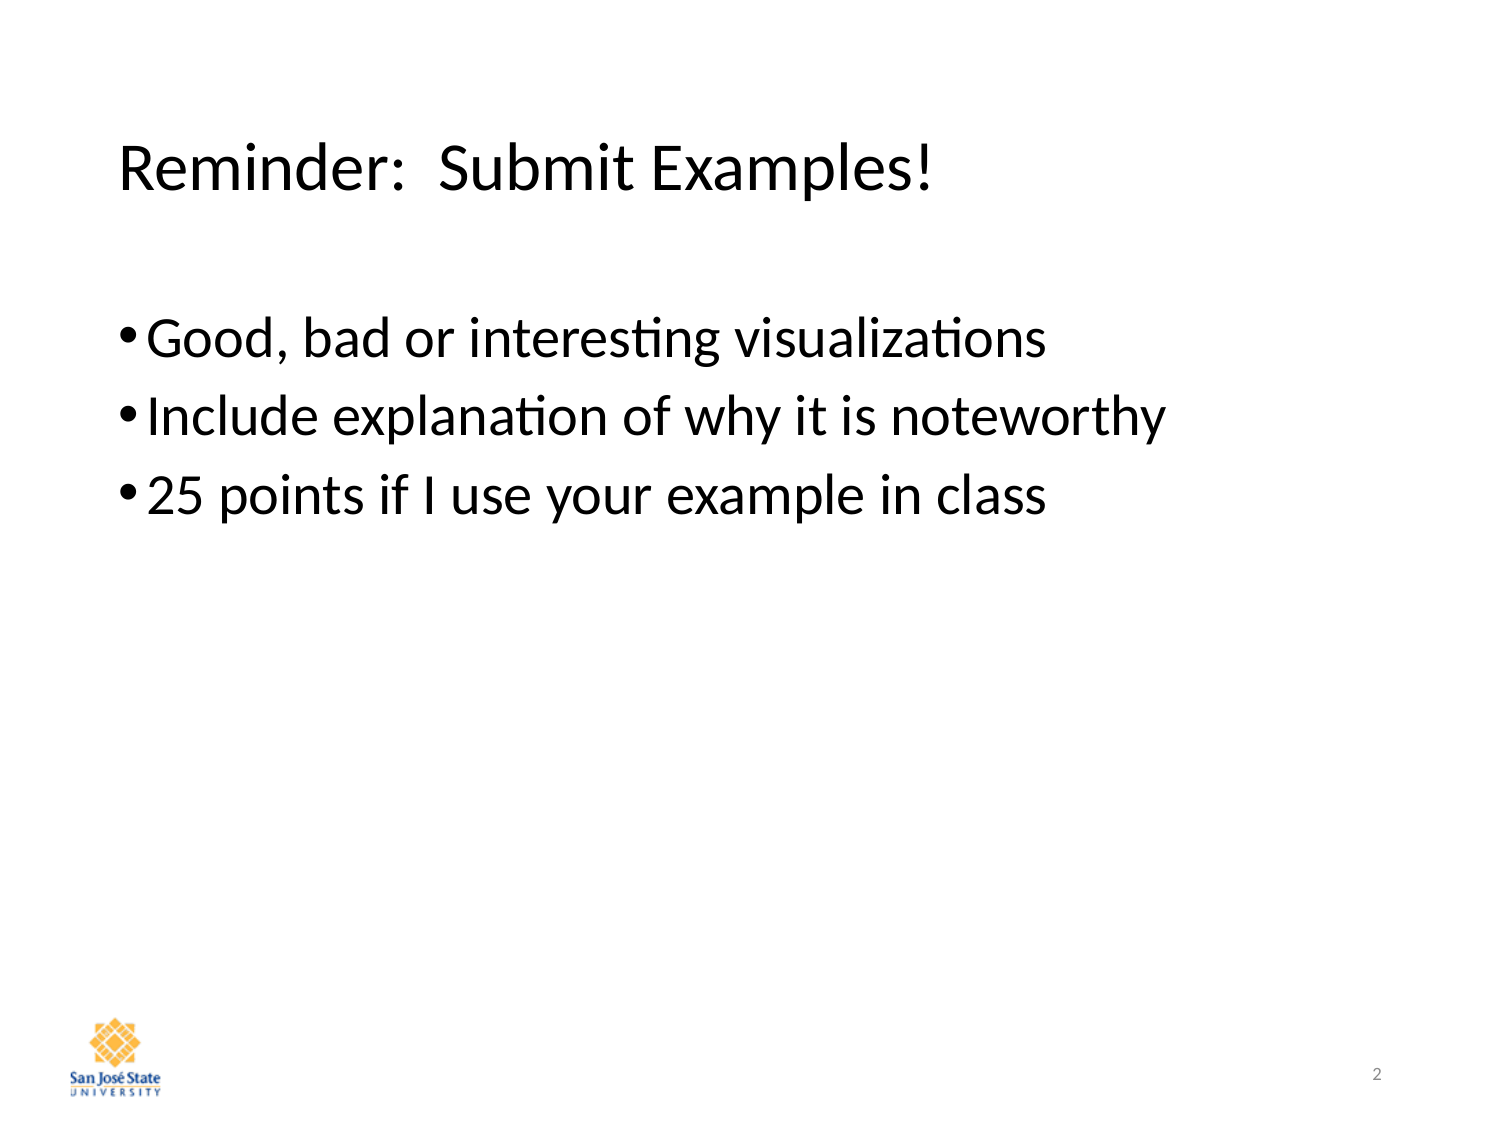

# Reminder:  Submit Examples!
Good, bad or interesting visualizations
Include explanation of why it is noteworthy
25 points if I use your example in class
2